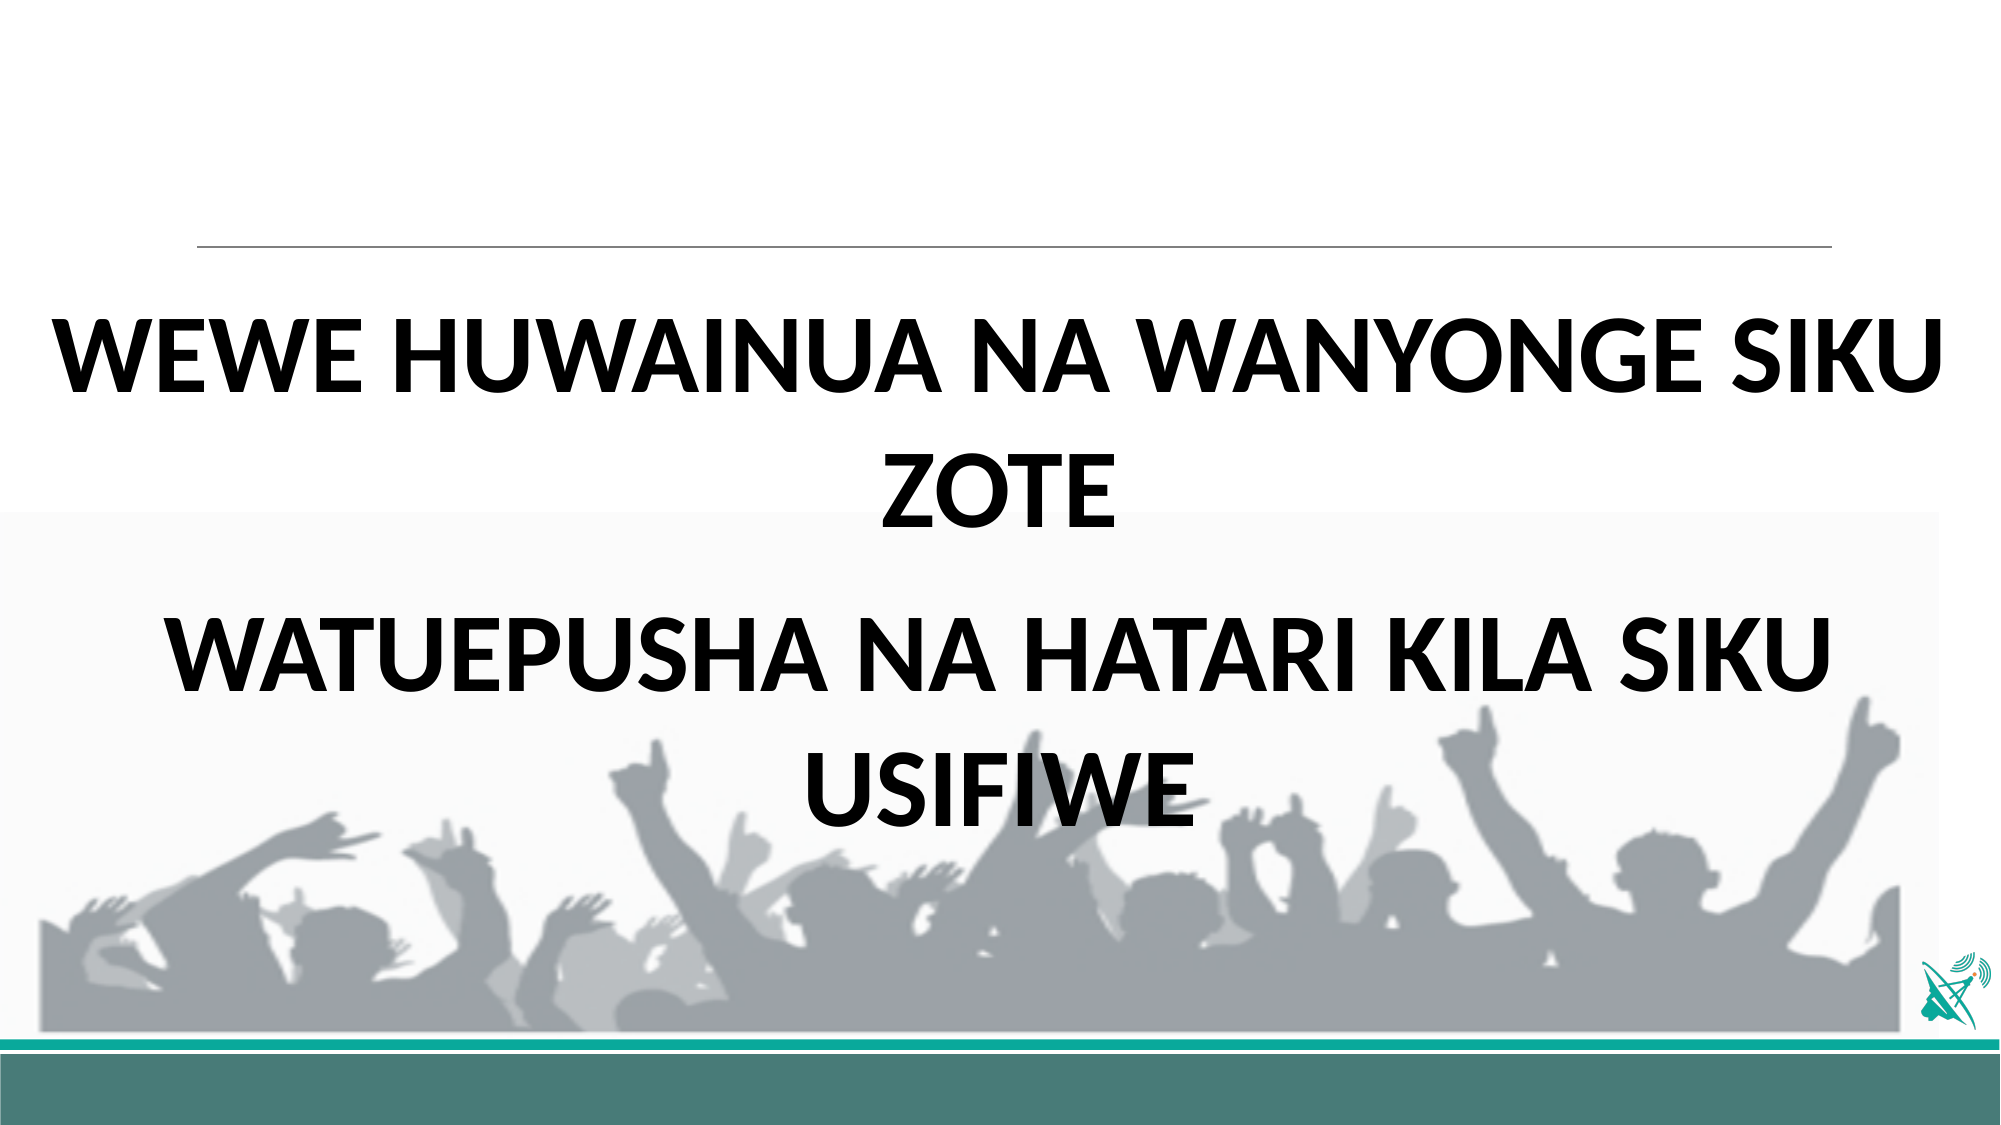

WEWE HUWAINUA NA WANYONGE SIKU ZOTE
WATUEPUSHA NA HATARI KILA SIKU USIFIWE